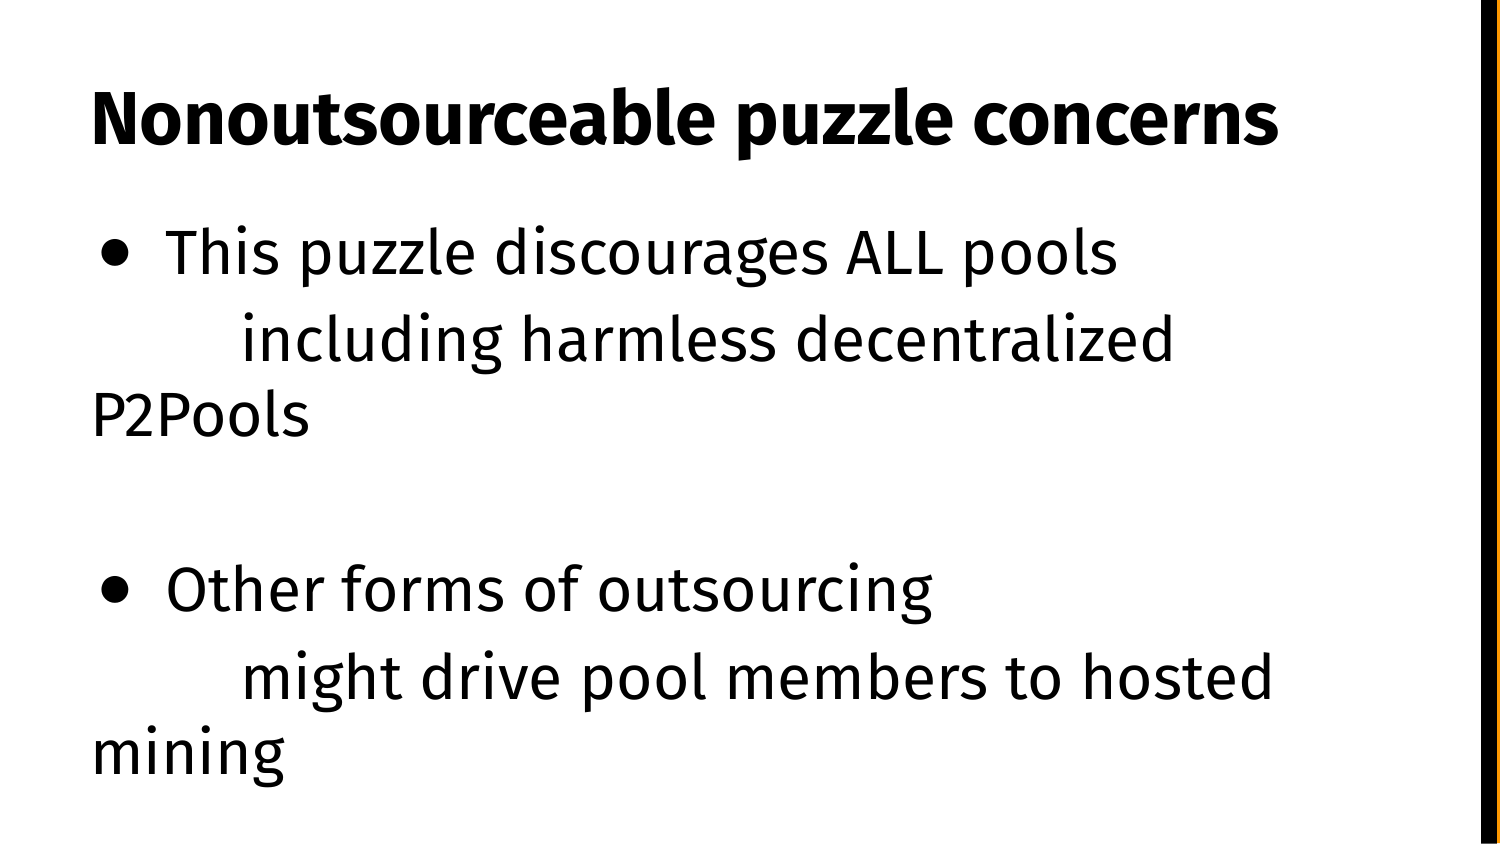

# Nonoutsourceable puzzle concerns
This puzzle discourages ALL pools
	including harmless decentralized P2Pools

Other forms of outsourcing
	might drive pool members to hosted mining